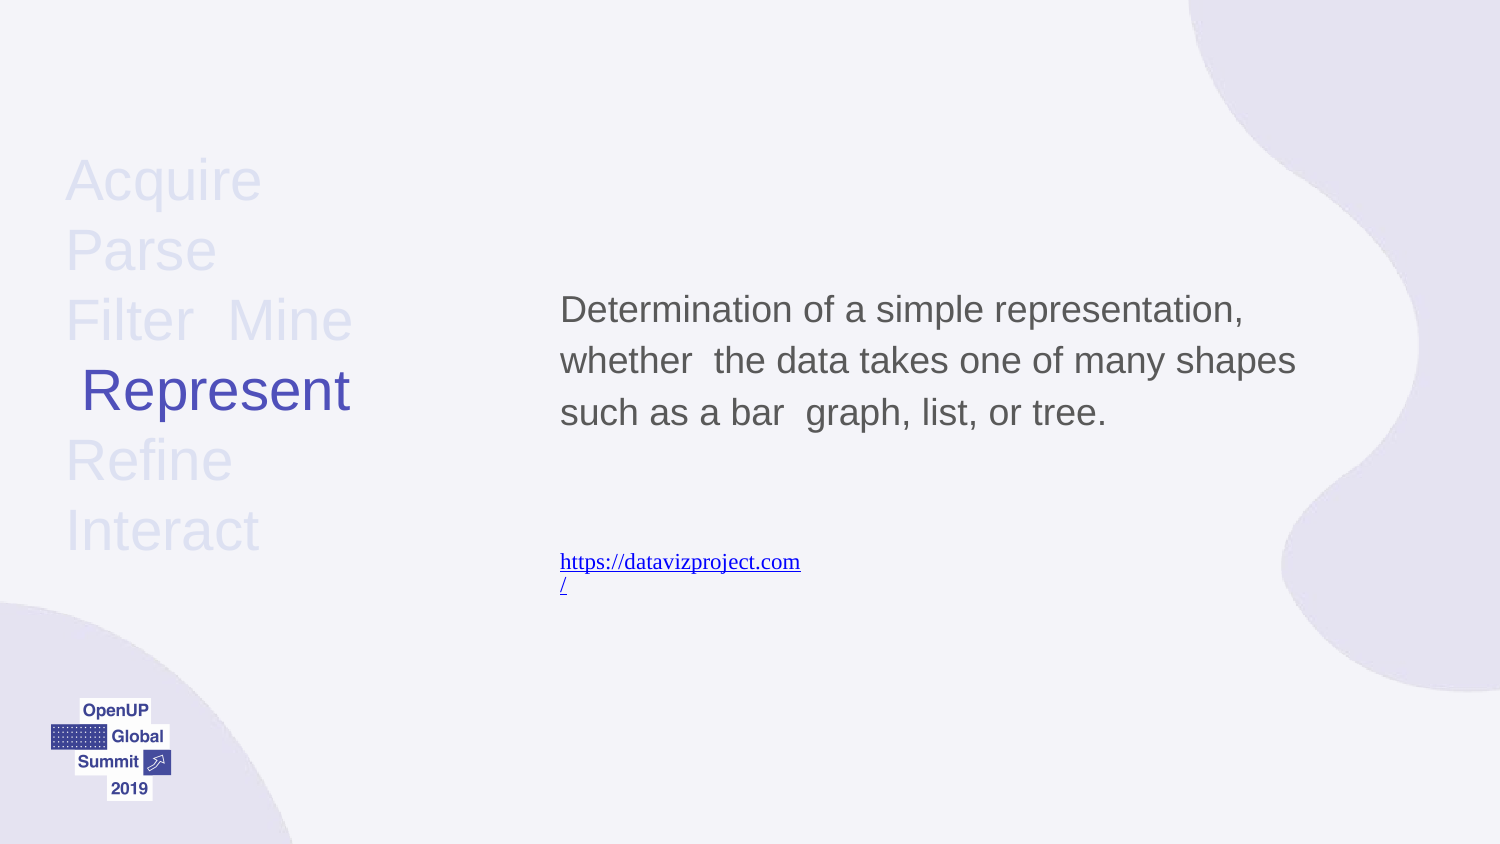

Acquire  Parse  Filter  Mine  Represent  Refine  Interact
# Determination of a simple representation, whether  the data takes one of many shapes such as a bar  graph, list, or tree.
https://datavizproject.com/